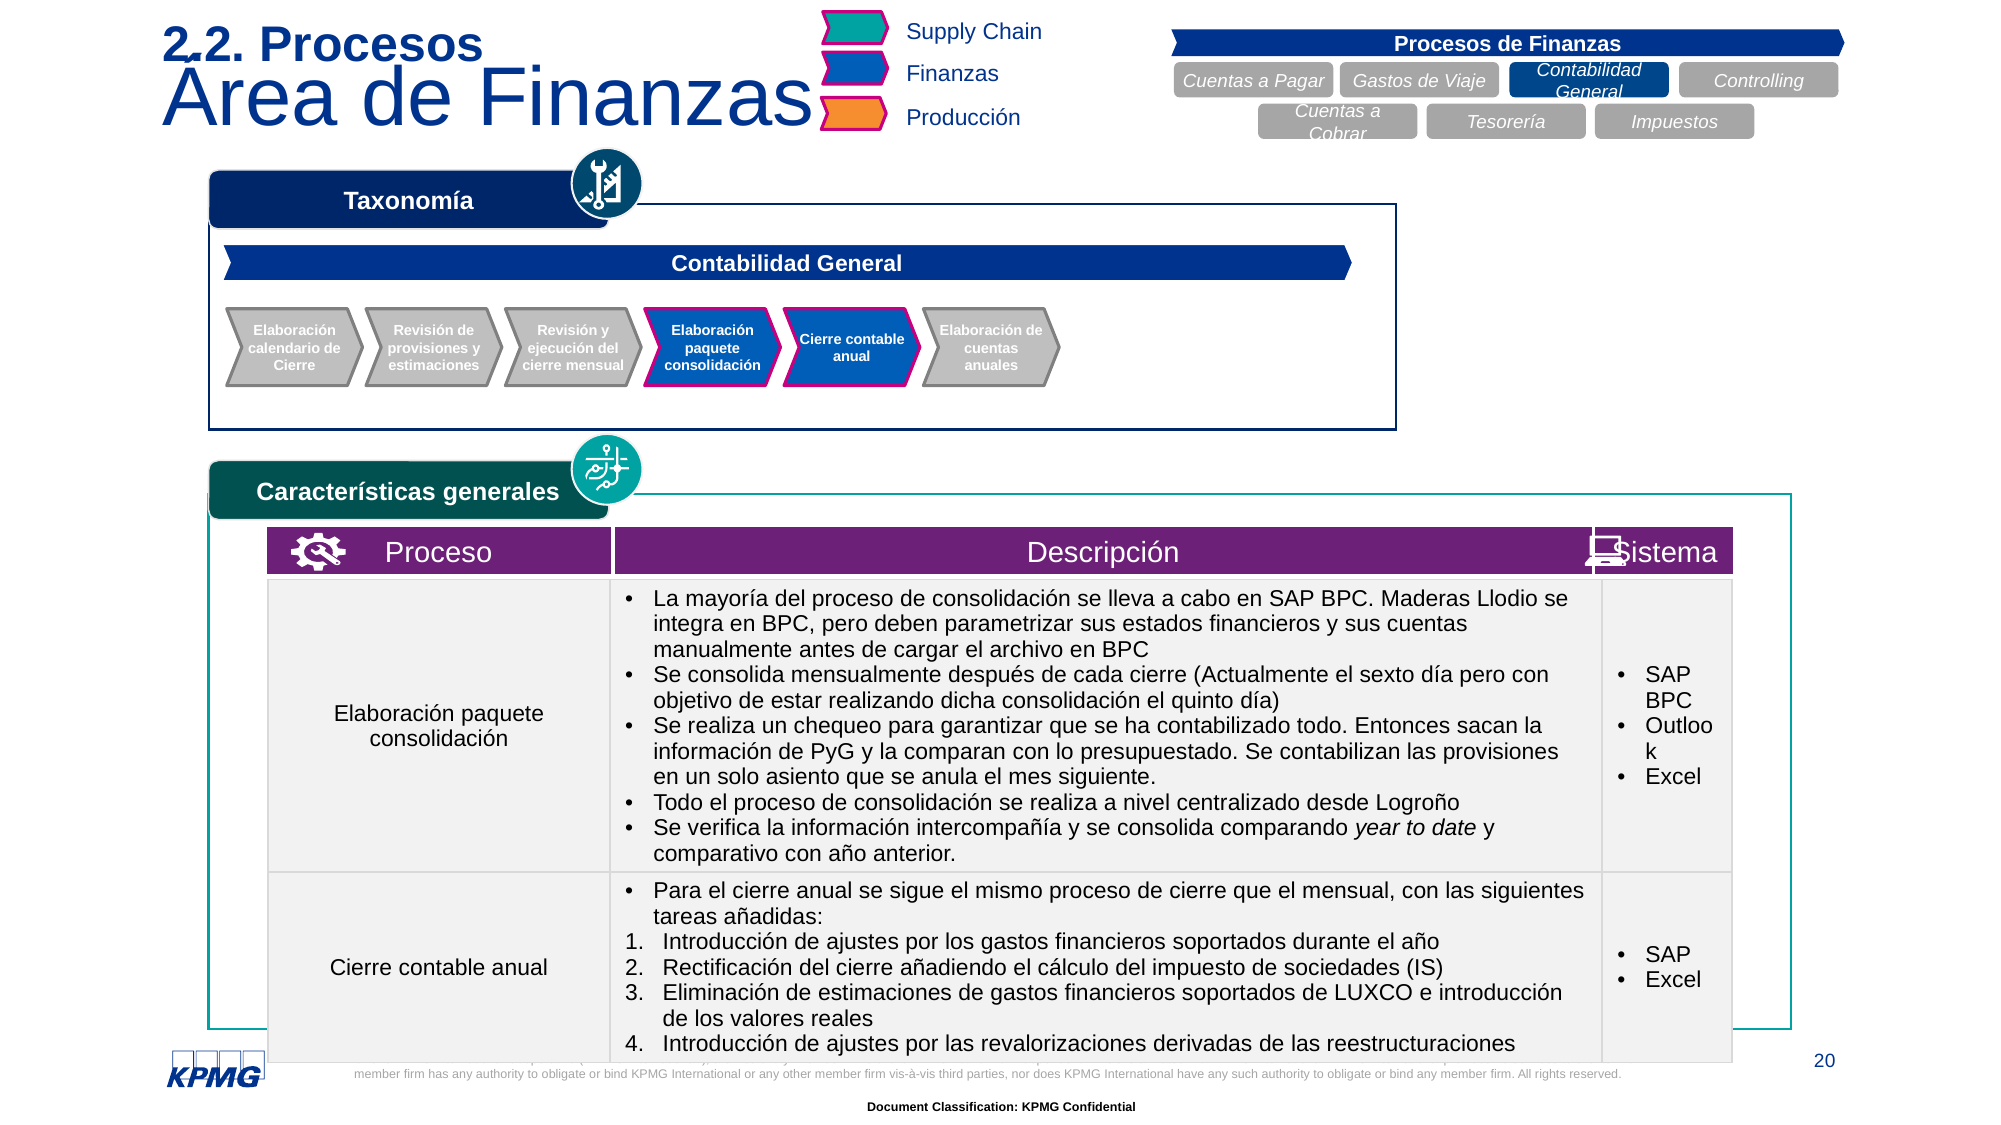

Supply Chain

Finanzas

Producción

# 2.2. Procesos Área de Finanzas
Procesos de Finanzas
Cuentas a Pagar
Gastos de Viaje
Contabilidad General
Controlling
Cuentas a Cobrar
Tesorería
Impuestos

Taxonomía

Contabilidad General
Elaboración calendario de Cierre
Revisión de provisiones y estimaciones
Revisión y ejecución del cierre mensual
Elaboración paquete consolidación
Cierre contable anual
Elaboración de cuentas anuales

Características generales

Proceso
Descripción
Sistema

| Elaboración paquete consolidación | La mayoría del proceso de consolidación se lleva a cabo en SAP BPC. Maderas Llodio se integra en BPC, pero deben parametrizar sus estados financieros y sus cuentas manualmente antes de cargar el archivo en BPC Se consolida mensualmente después de cada cierre (Actualmente el sexto día pero con objetivo de estar realizando dicha consolidación el quinto día) Se realiza un chequeo para garantizar que se ha contabilizado todo. Entonces sacan la información de PyG y la comparan con lo presupuestado. Se contabilizan las provisiones en un solo asiento que se anula el mes siguiente. Todo el proceso de consolidación se realiza a nivel centralizado desde Logroño Se verifica la información intercompañía y se consolida comparando year to date y comparativo con año anterior. | SAP BPC Outlook Excel |
| --- | --- | --- |
| Cierre contable anual | Para el cierre anual se sigue el mismo proceso de cierre que el mensual, con las siguientes tareas añadidas: Introducción de ajustes por los gastos financieros soportados durante el año Rectificación del cierre añadiendo el cálculo del impuesto de sociedades (IS) Eliminación de estimaciones de gastos financieros soportados de LUXCO e introducción de los valores reales Introducción de ajustes por las revalorizaciones derivadas de las reestructuraciones | SAP Excel |